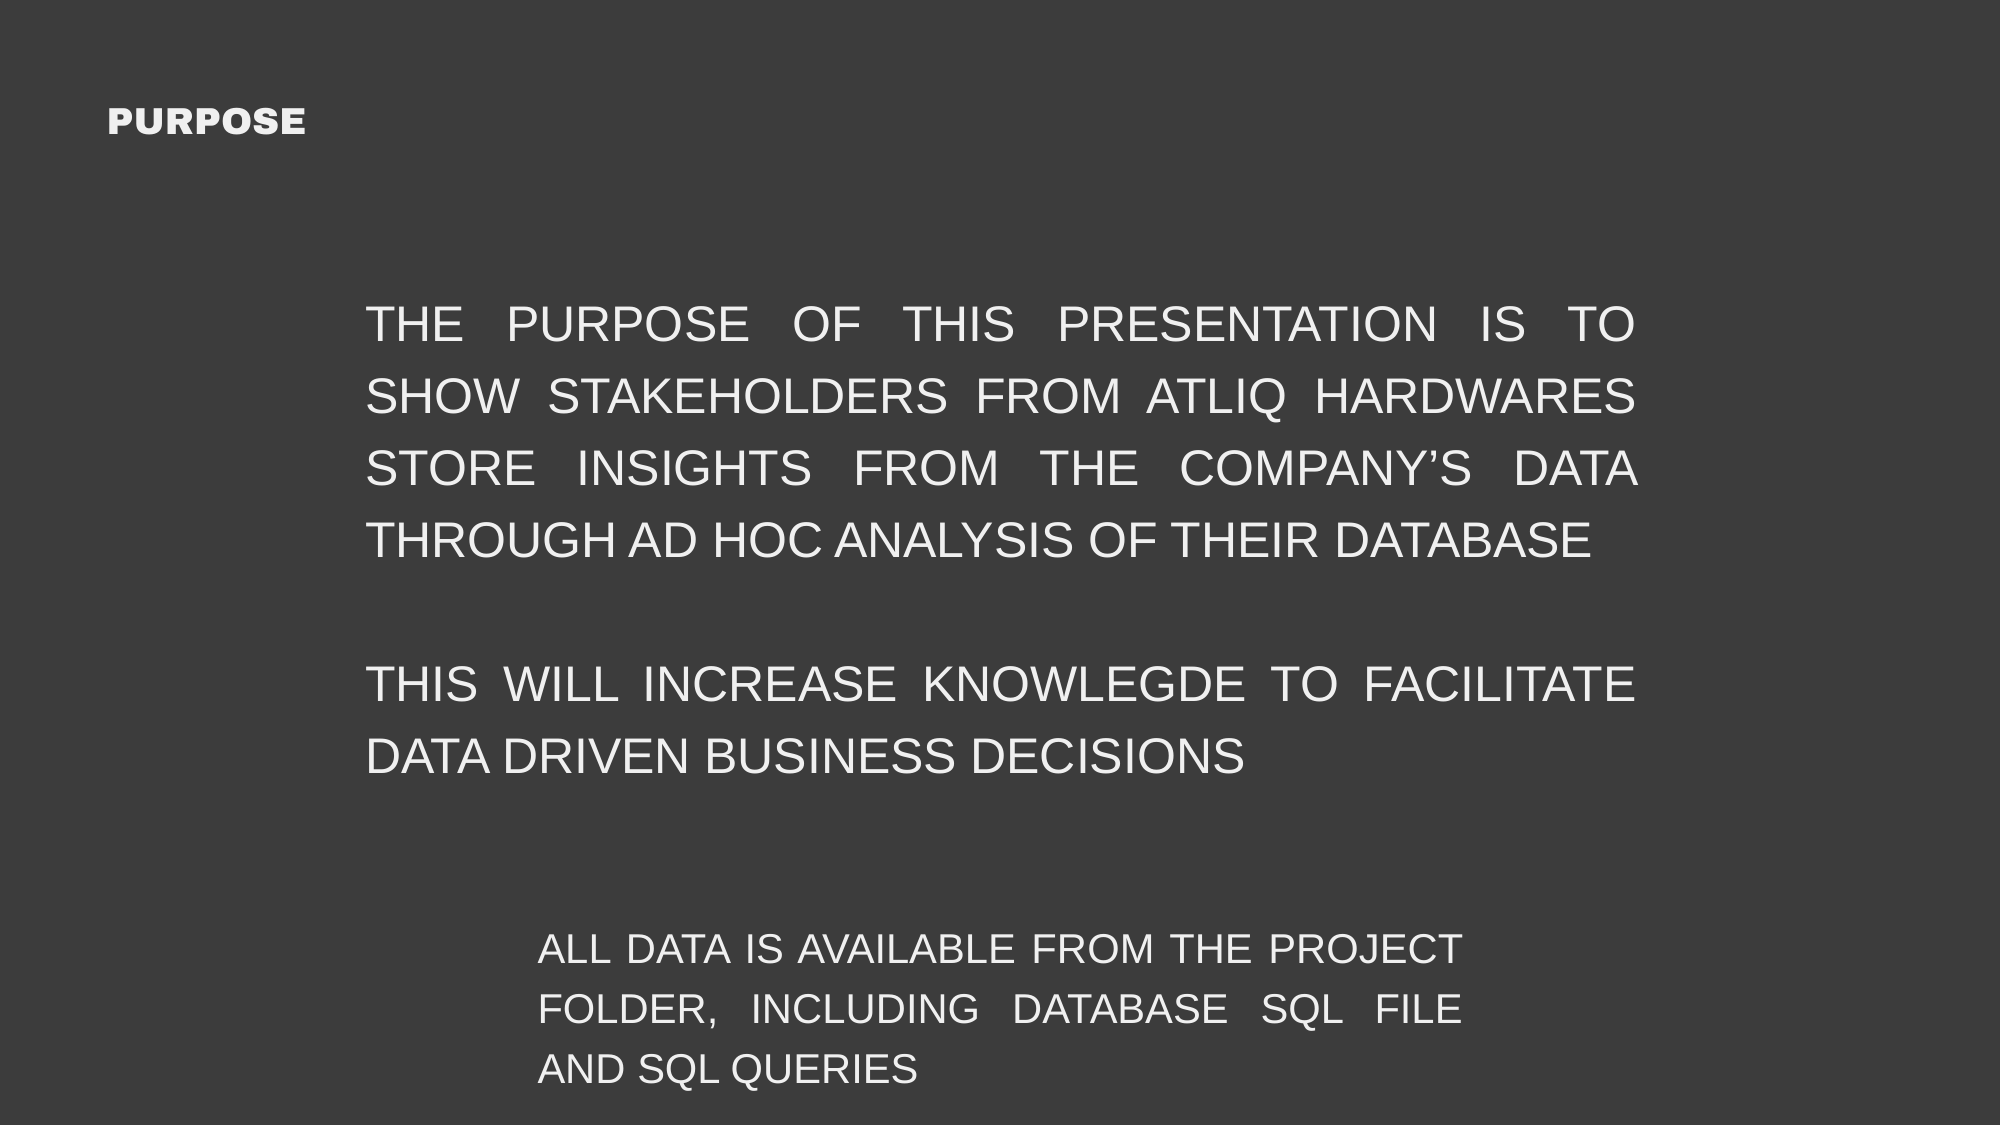

Purpose
The purpose of this presentation is to show stakeholders from AtliQ Hardwares store insights from the company’s data through ad hoc analysis of their database

This will increase knowlegde to facilitate data driven business decisions
All data is available from the project folder, including database sql file and sql queries